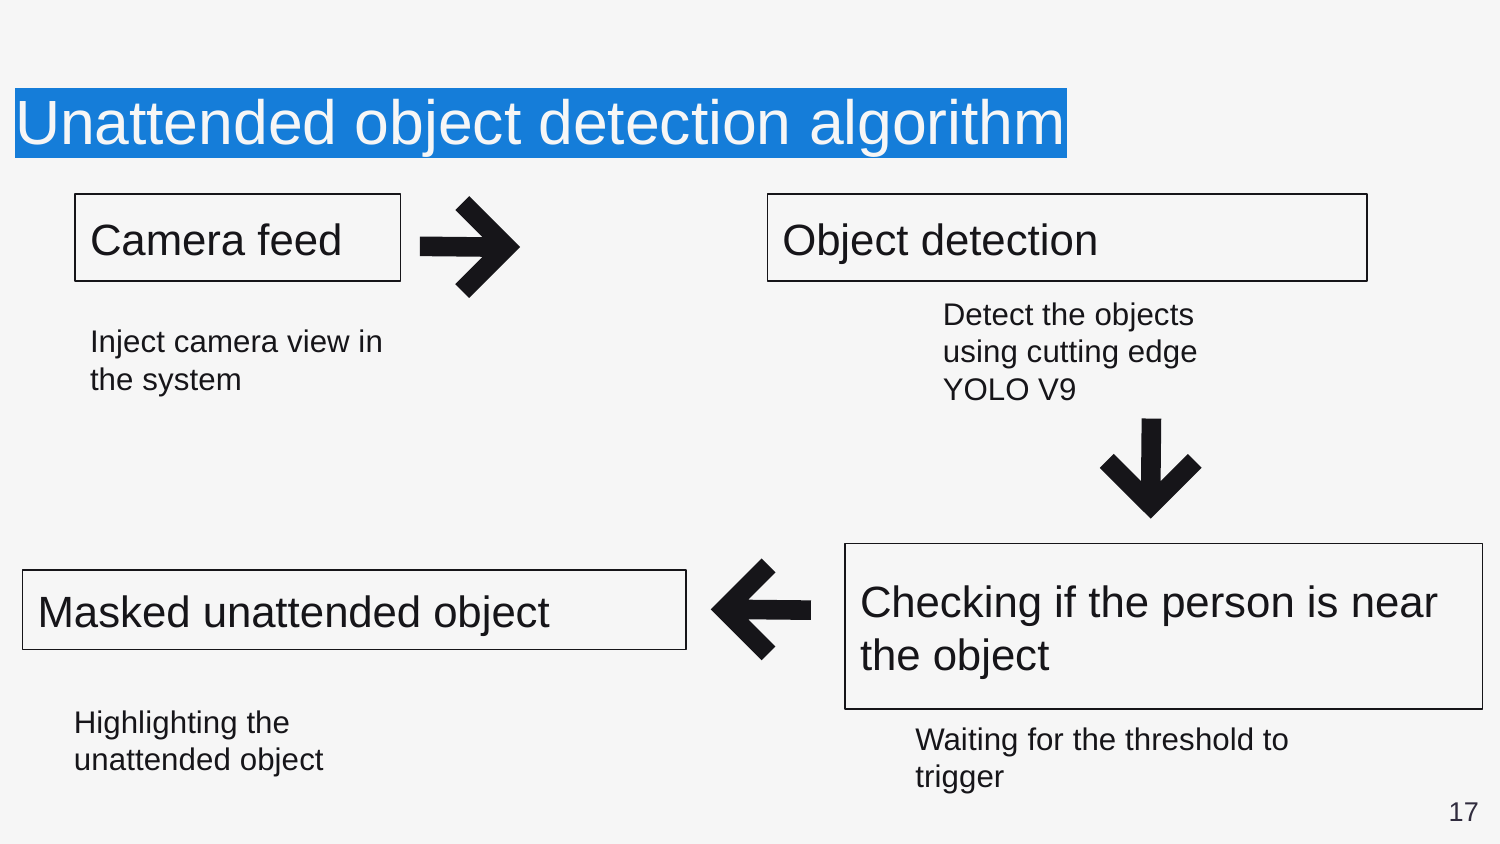

Unattended object detection algorithm
Camera feed
Object detection

Inject camera view in the system
Detect the objects using cutting edge YOLO V9

Checking if the person is near the object
Masked unattended object

Highlighting the unattended object
Waiting for the threshold to trigger
17